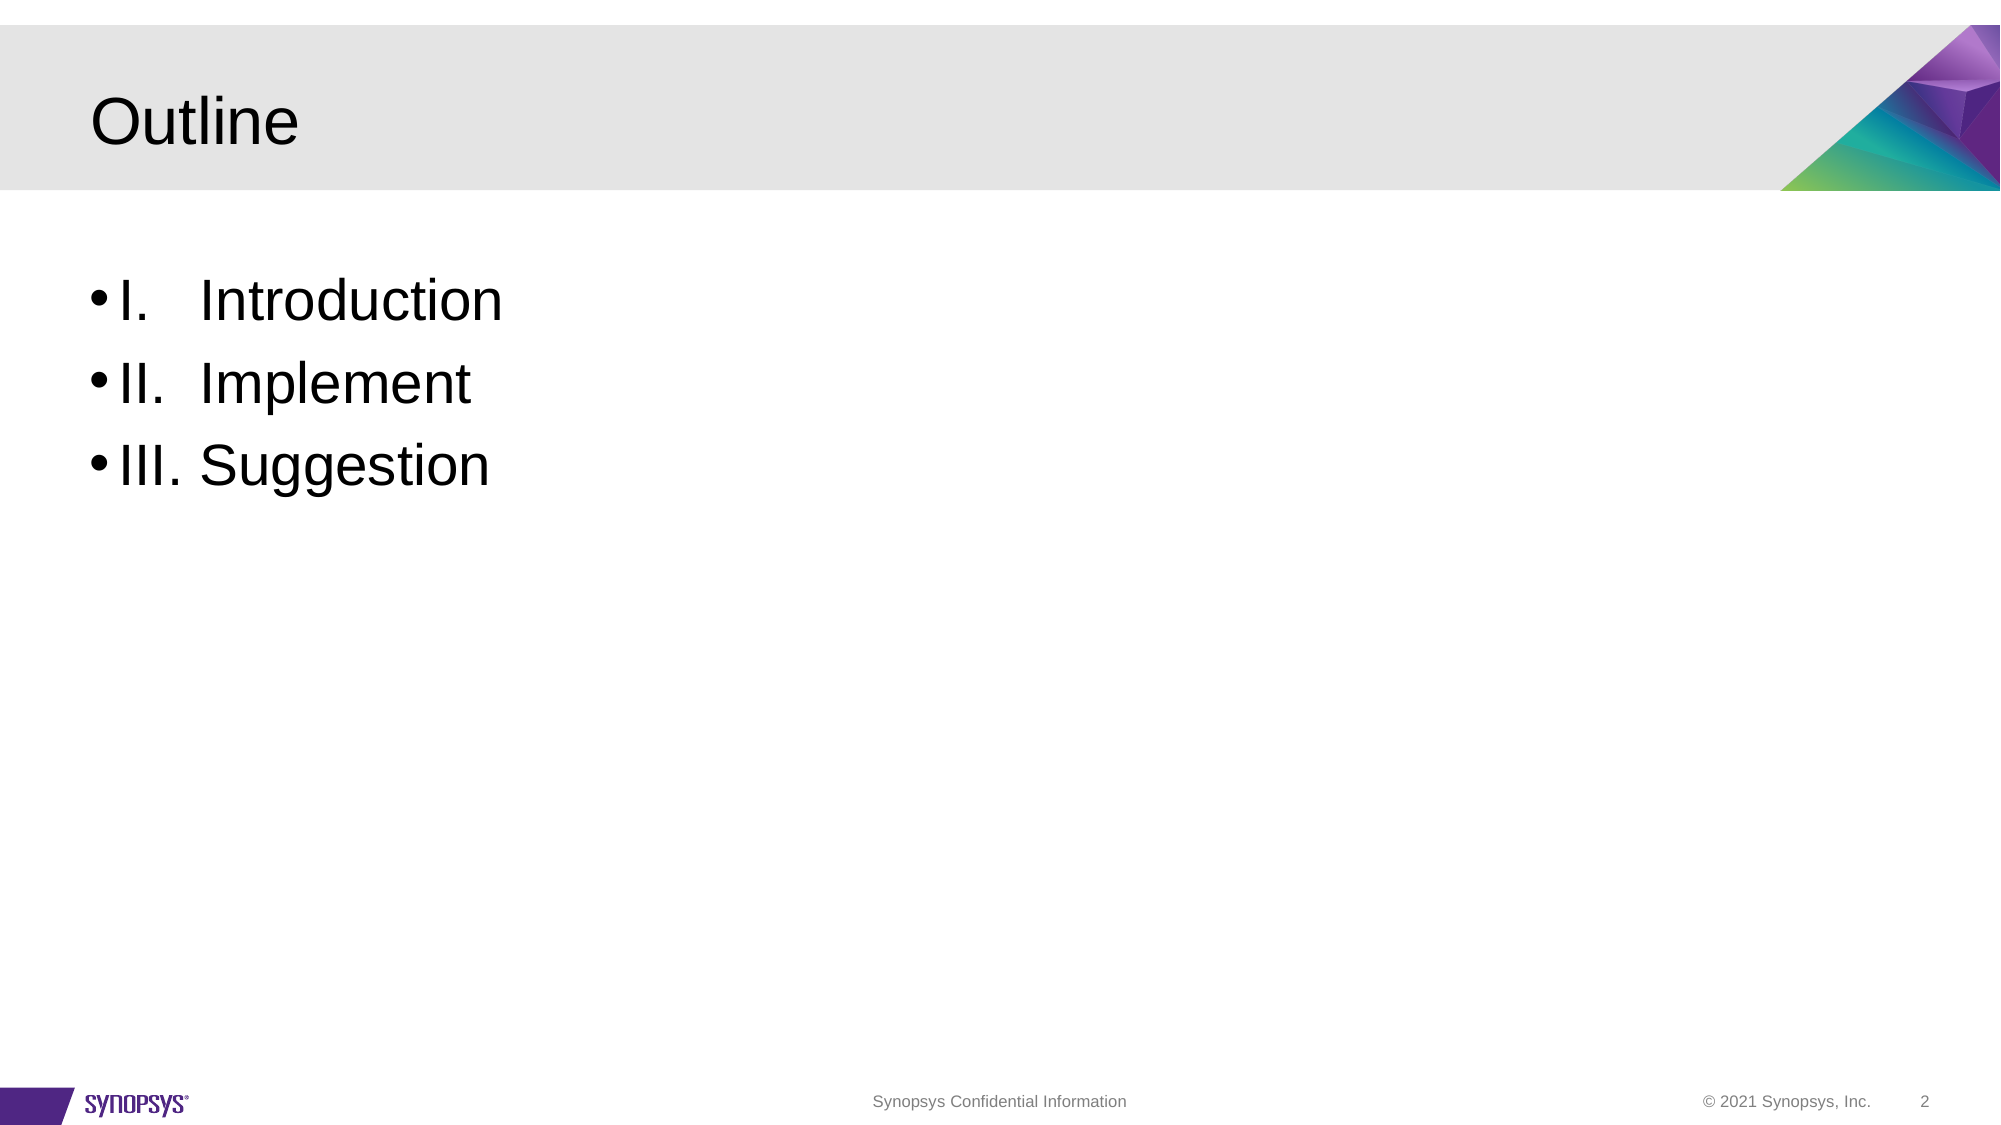

# Outline
I.   Introduction
II.  Implement
III. Suggestion